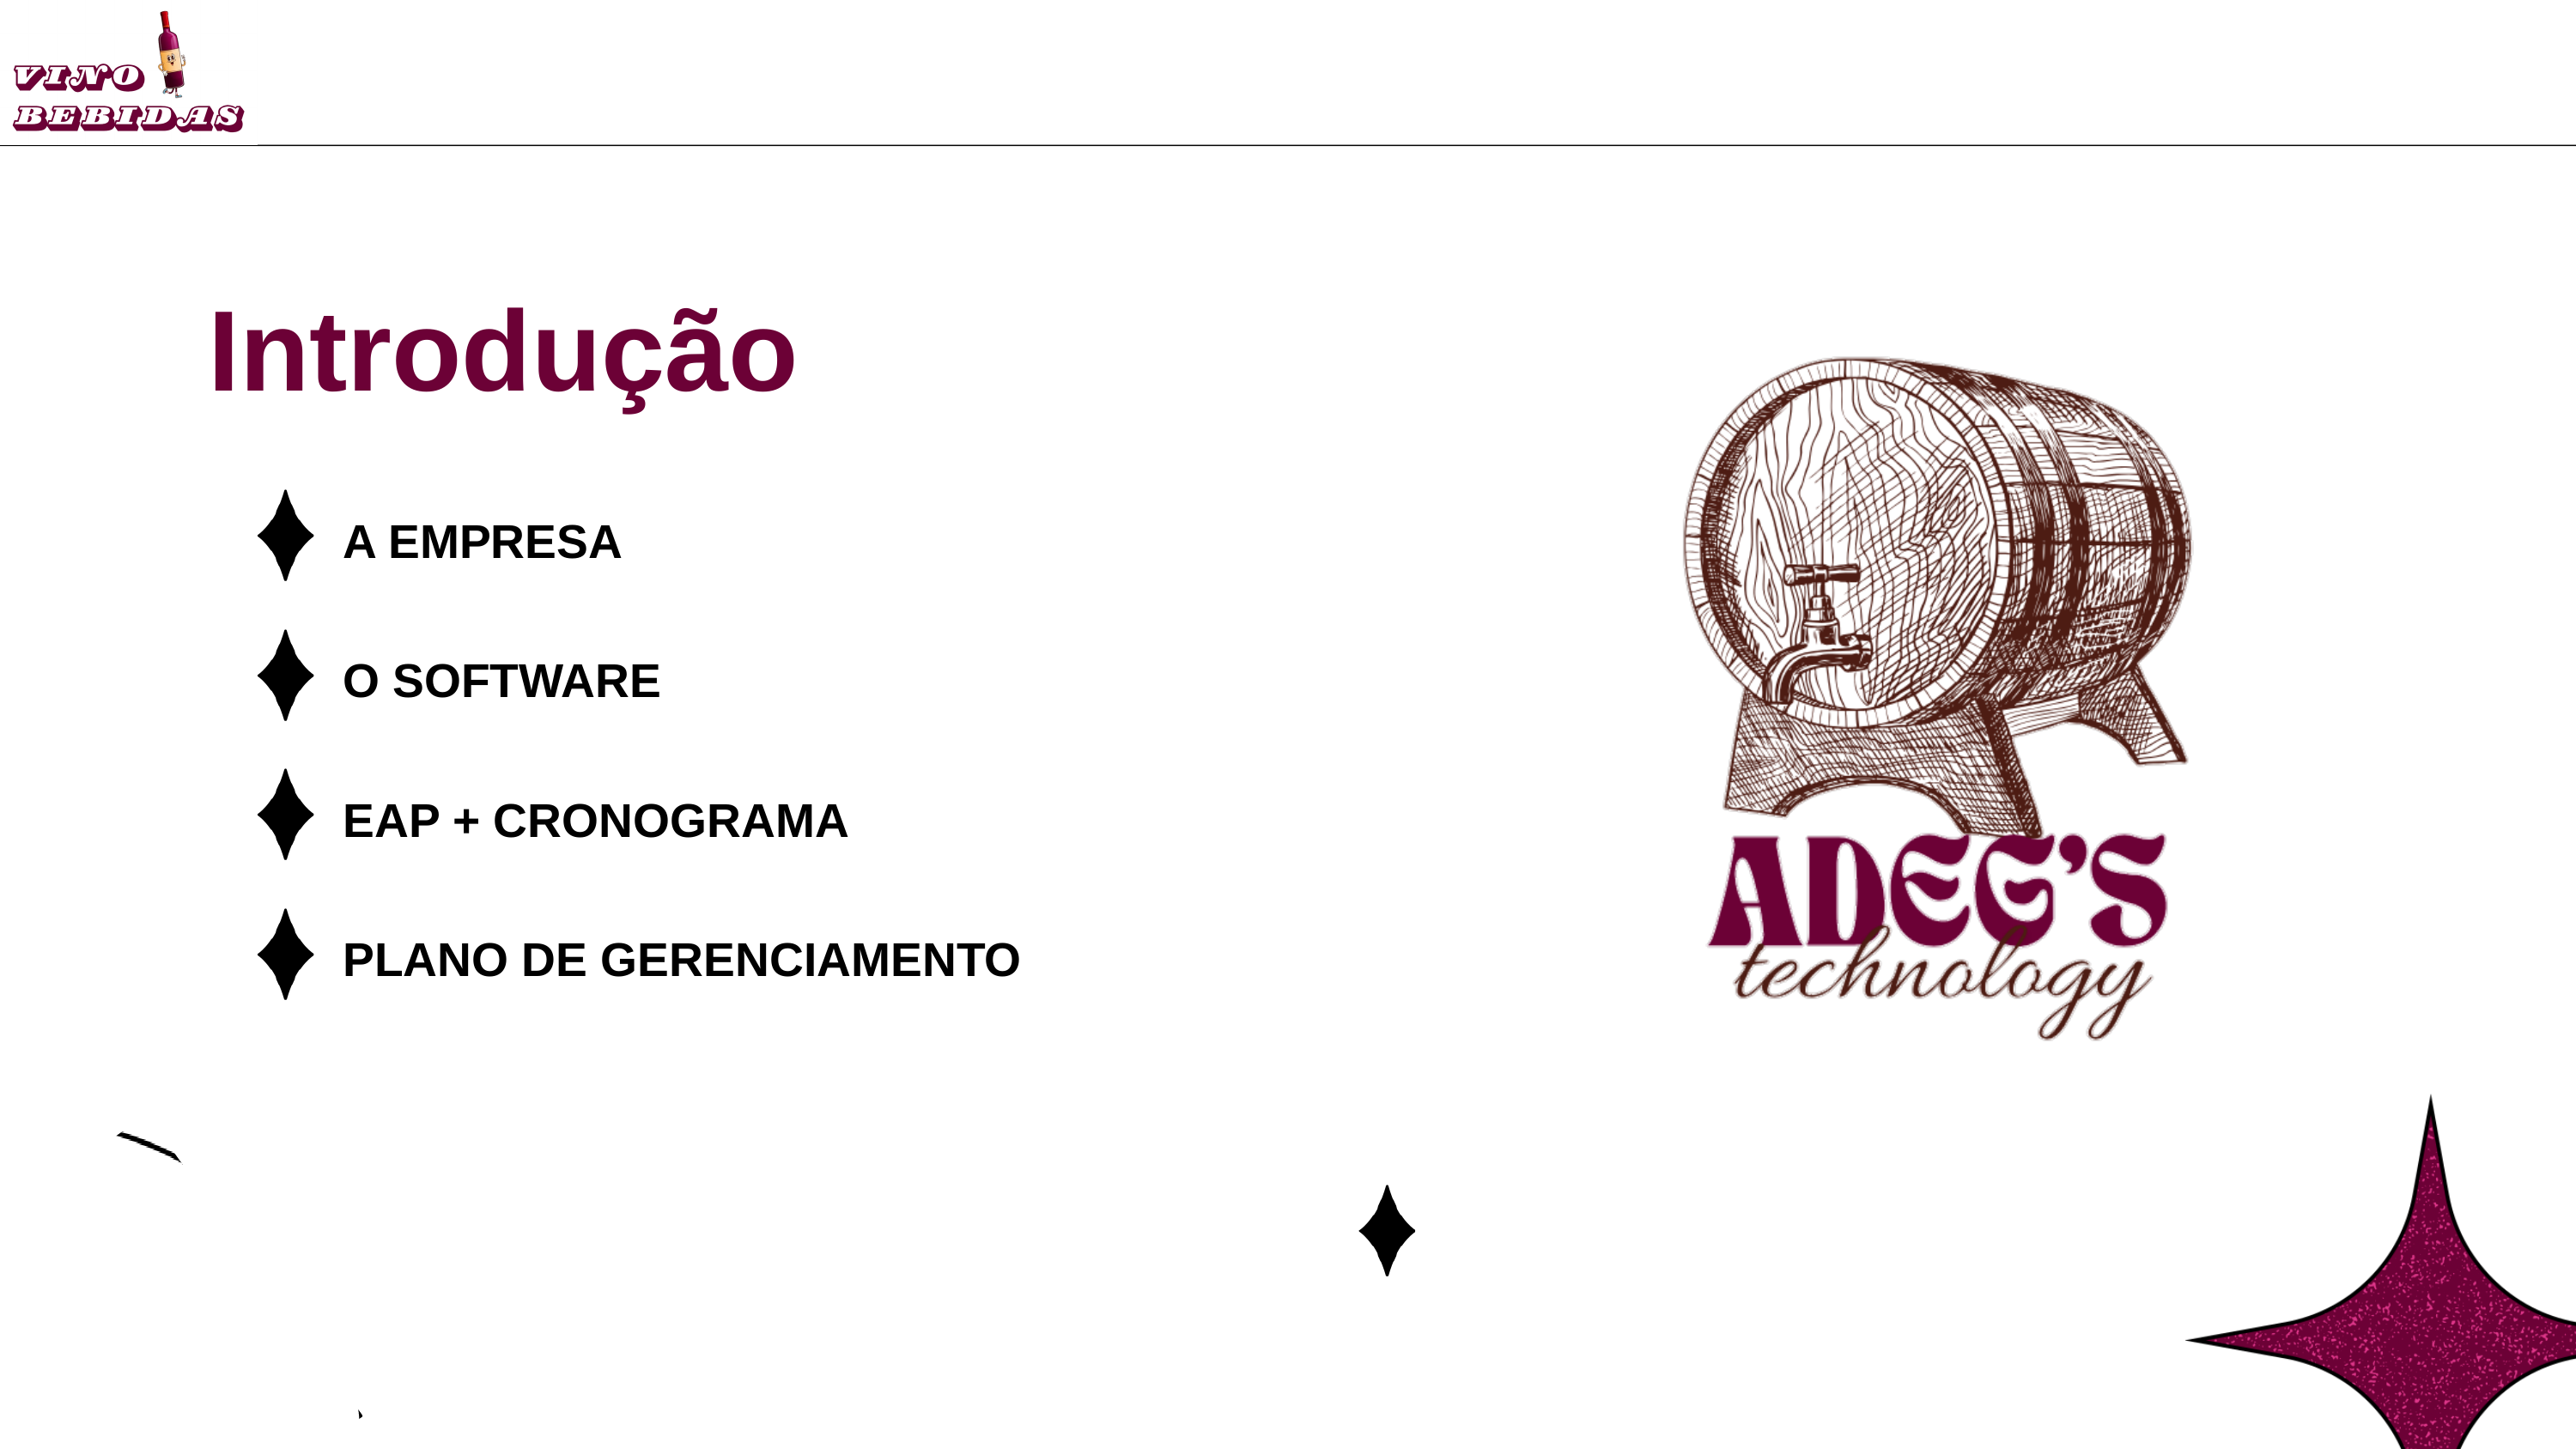

Introdução

A EMPRESA

O SOFTWARE

EAP + CRONOGRAMA

PLANO DE GERENCIAMENTO